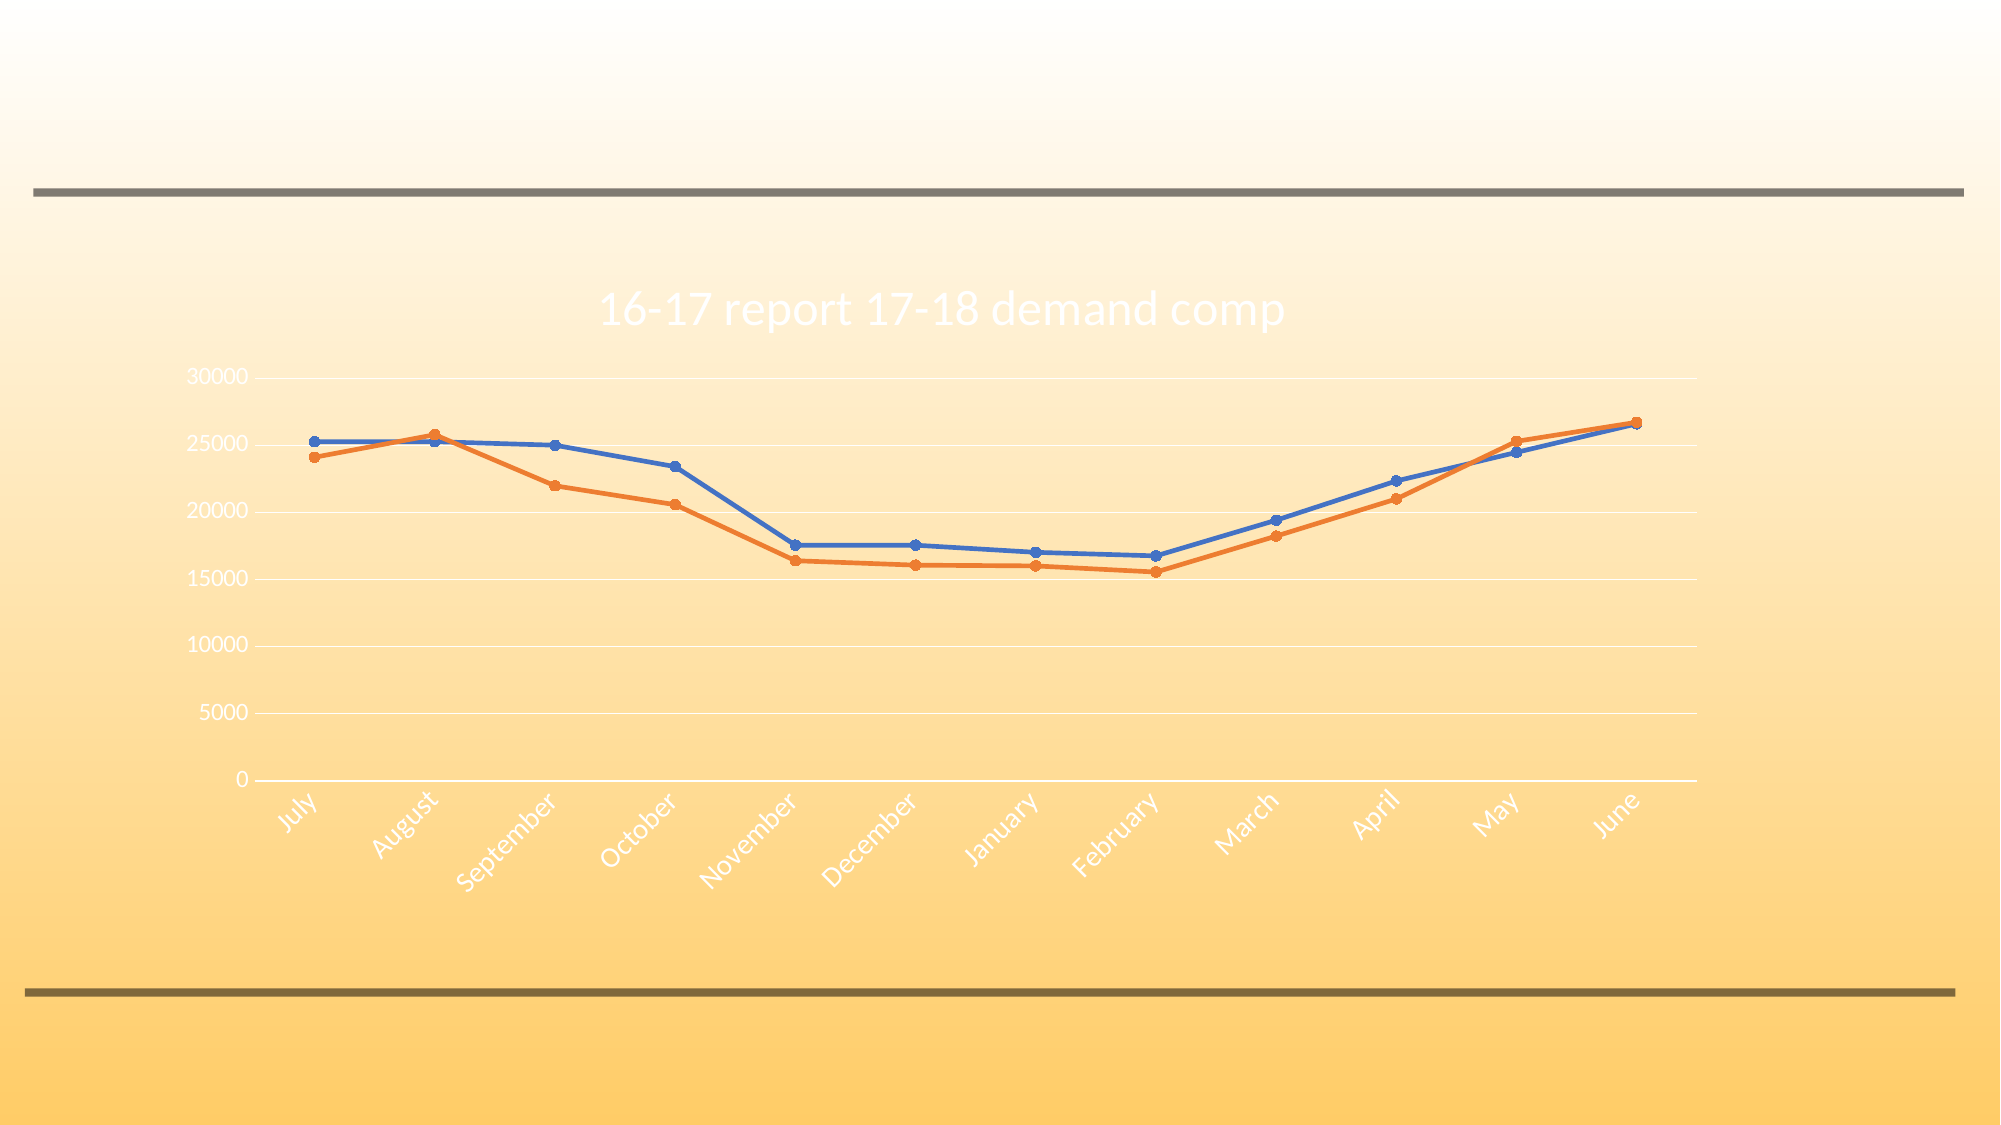

### Chart: 16-17 report 17-18 demand comp

| Category | Forecast | Actual |
|---|---|---|
| July | 25290.0 | 24128.0 |
| August | 25290.0 | 25810.0 |
| September | 25024.0 | 22001.0 |
| October | 23426.0 | 20592.0 |
| November | 17570.0 | 16410.0 |
| December | 17570.0 | 16081.0 |
| January | 17037.0 | 16022.0 |
| February | 16771.0 | 15567.0 |
| March | 19433.0 | 18246.0 |
| April | 22361.0 | 21019.0 |
| May | 24491.0 | 25315.0 |
| June | 26621.0 | 26741.0 |